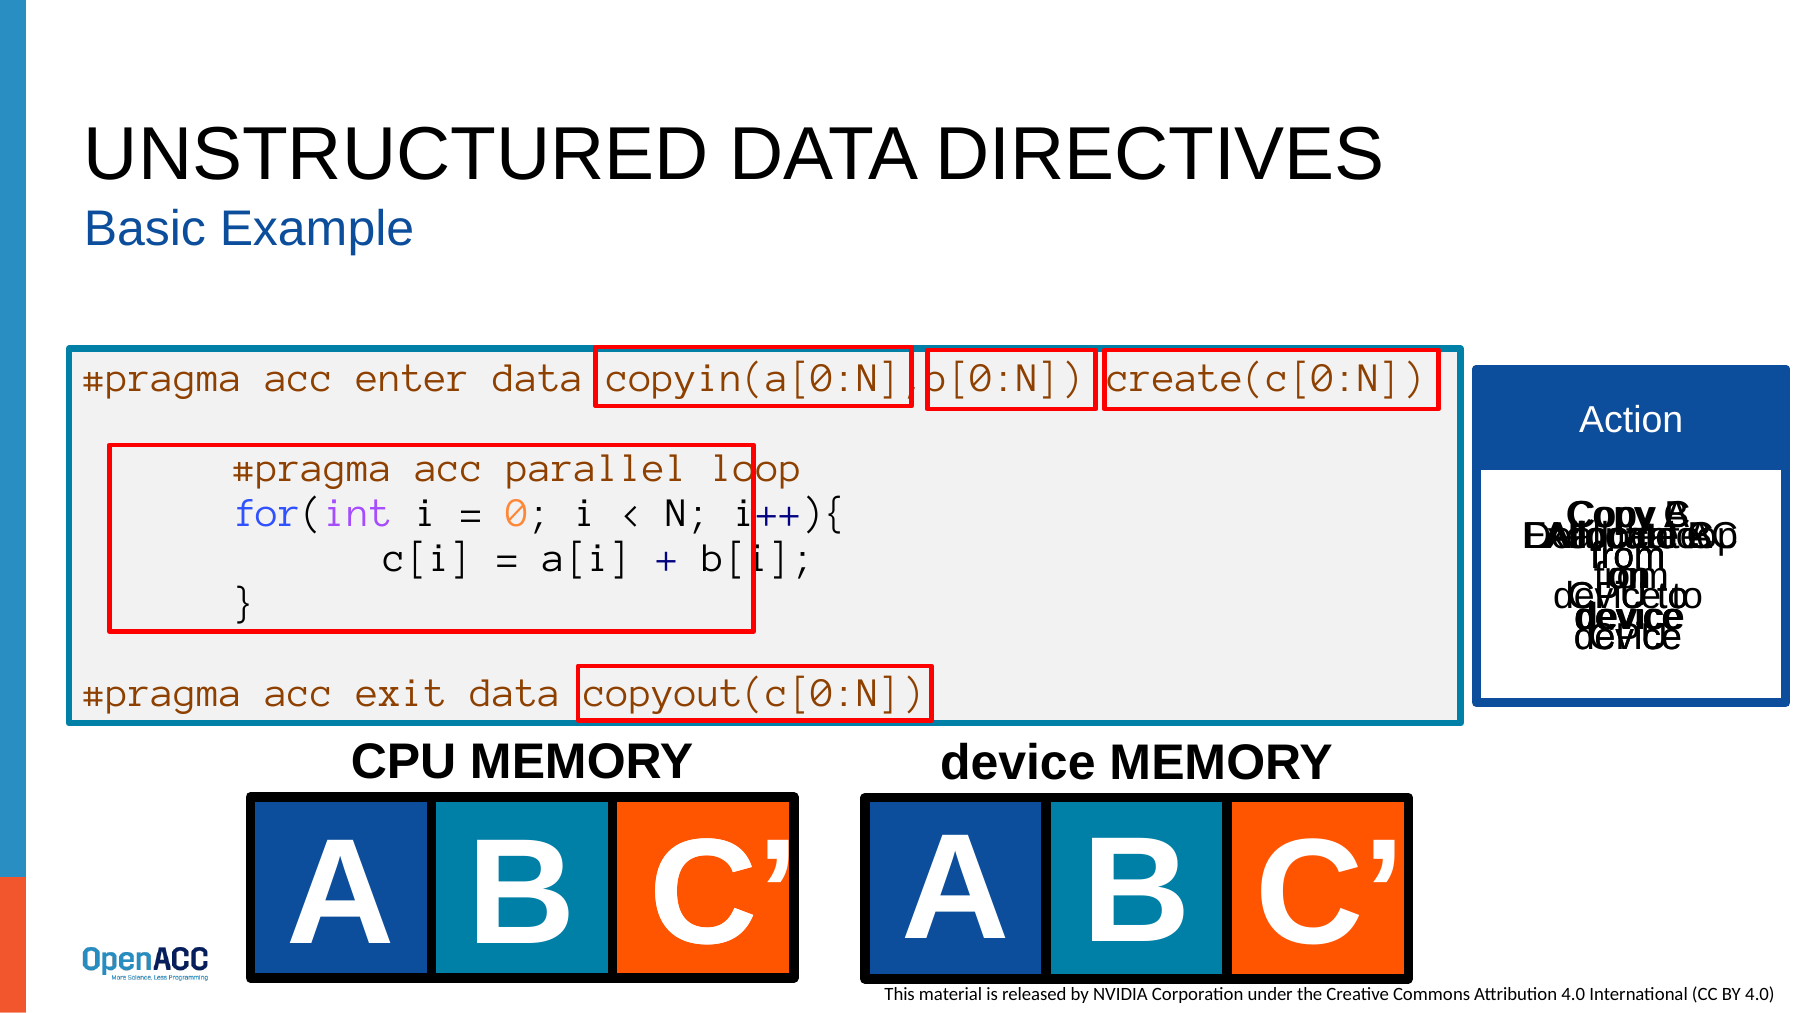

# unStructured data Directives
Basic Example
#pragma acc enter data copyin(a[0:N],b[0:N]) create(c[0:N])

	#pragma acc parallel loop
	for(int i = 0; i < N; i++){
		c[i] = a[i] + b[i];
	}

#pragma acc exit data copyout(c[0:N])

Action

Copy A from
CPU to device
Copy B from
CPU to device
Copy C from
device to CPU
Deallocate C from
device
Execute loop on
device
Allocate C on
device
Allocate B on
device
Allocate A on
device

CPU MEMORY
device MEMORY

A
B
C’
B
C’
C
A